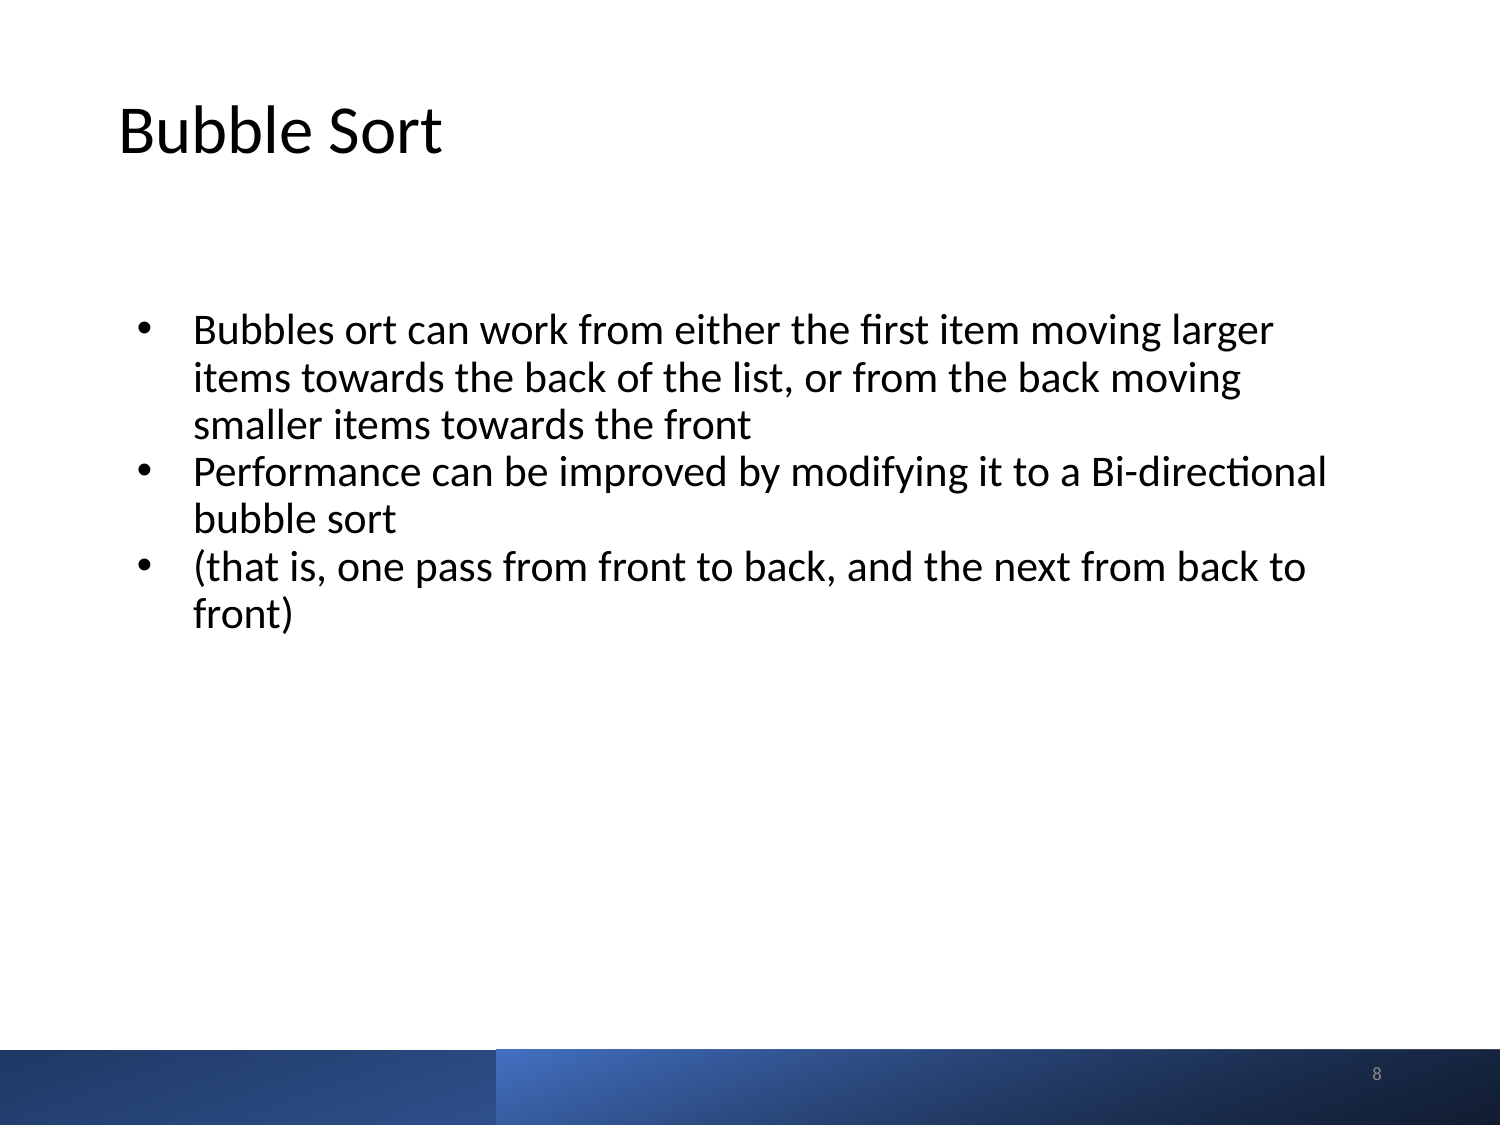

# Bubble Sort

Bubbles ort can work from either the first item moving larger items towards the back of the list, or from the back moving smaller items towards the front
Performance can be improved by modifying it to a Bi-directional bubble sort
(that is, one pass from front to back, and the next from back to front)

8